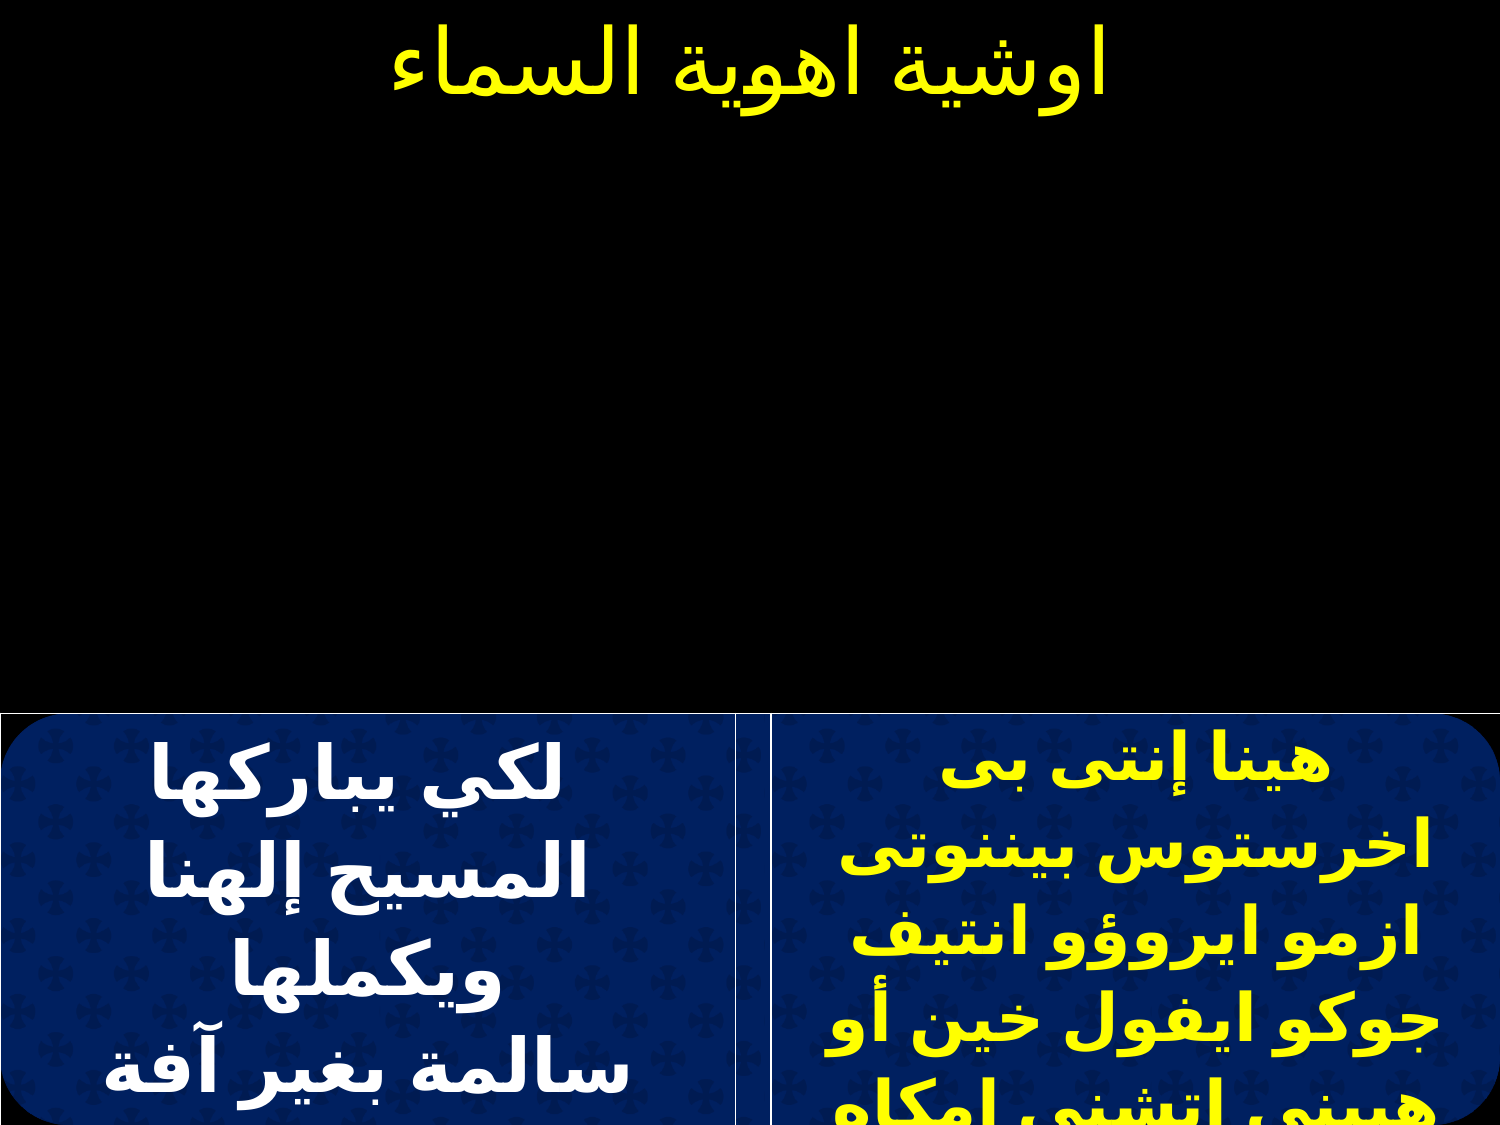

| لكي يباركها المسيح إلهنا ويكملها سالمة بغير آفة ويغفر لنا خطايانا |  | هينا إنتى بى اخرستوس بيننوتى ازمو ايروؤو انتيف جوكو ايفول خين أو هيينى اتشنى امكاه انتيف كانين نوفى نان إيفول |
| --- | --- | --- |